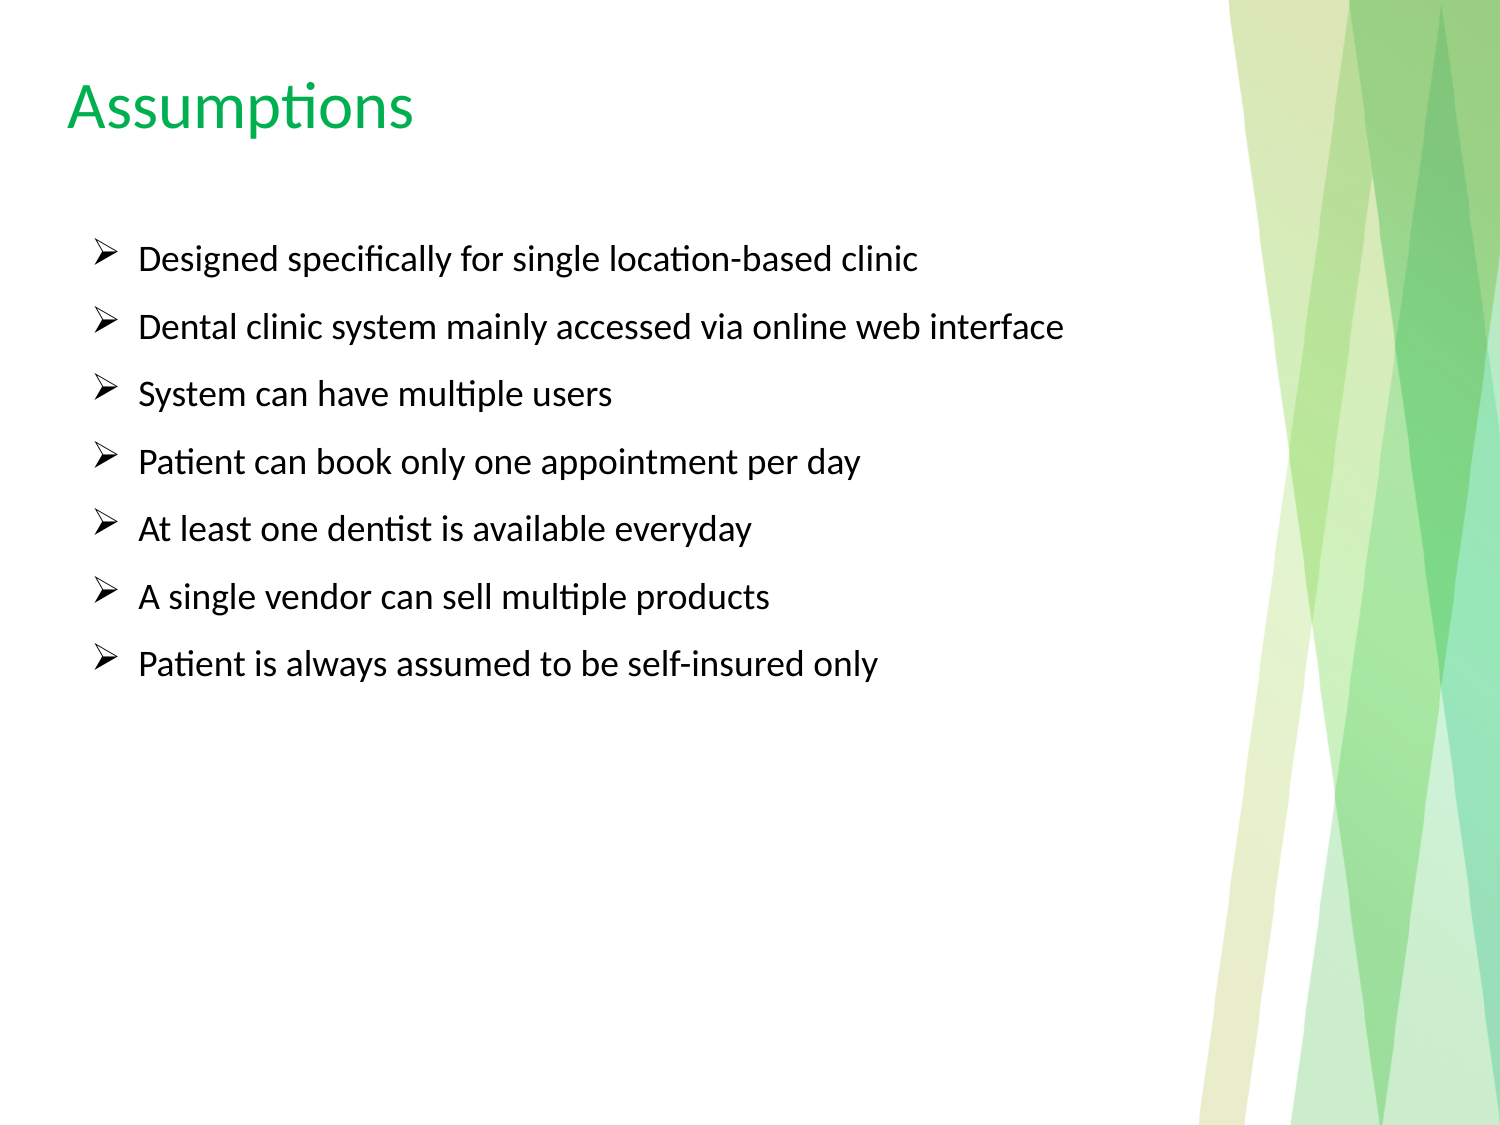

Assumptions
Designed specifically for single location-based clinic
Dental clinic system mainly accessed via online web interface
System can have multiple users
Patient can book only one appointment per day
At least one dentist is available everyday
A single vendor can sell multiple products
Patient is always assumed to be self-insured only